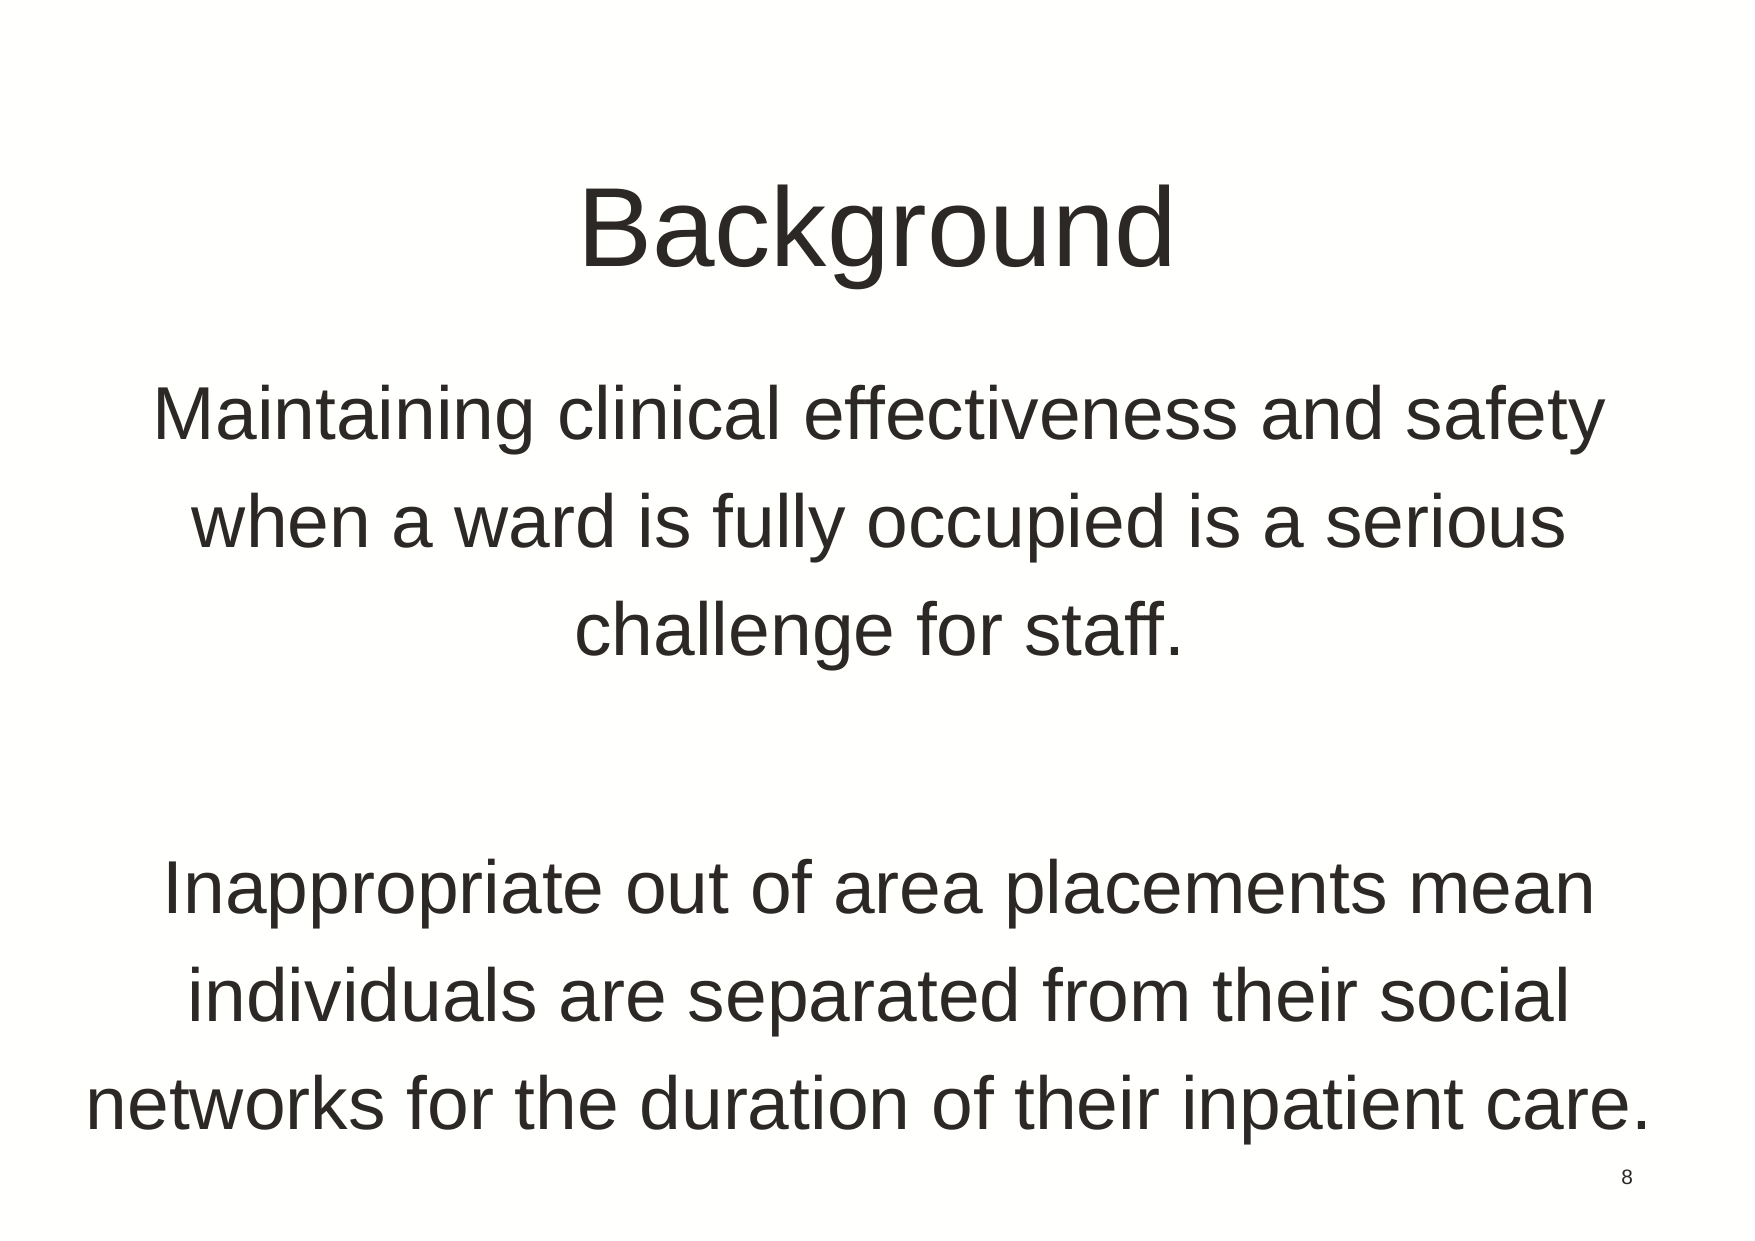

# Background
Maintaining clinical effectiveness and safety when a ward is fully occupied is a serious challenge for staff.

Inappropriate out of area placements mean individuals are separated from their social networks for the duration of their inpatient care.
8